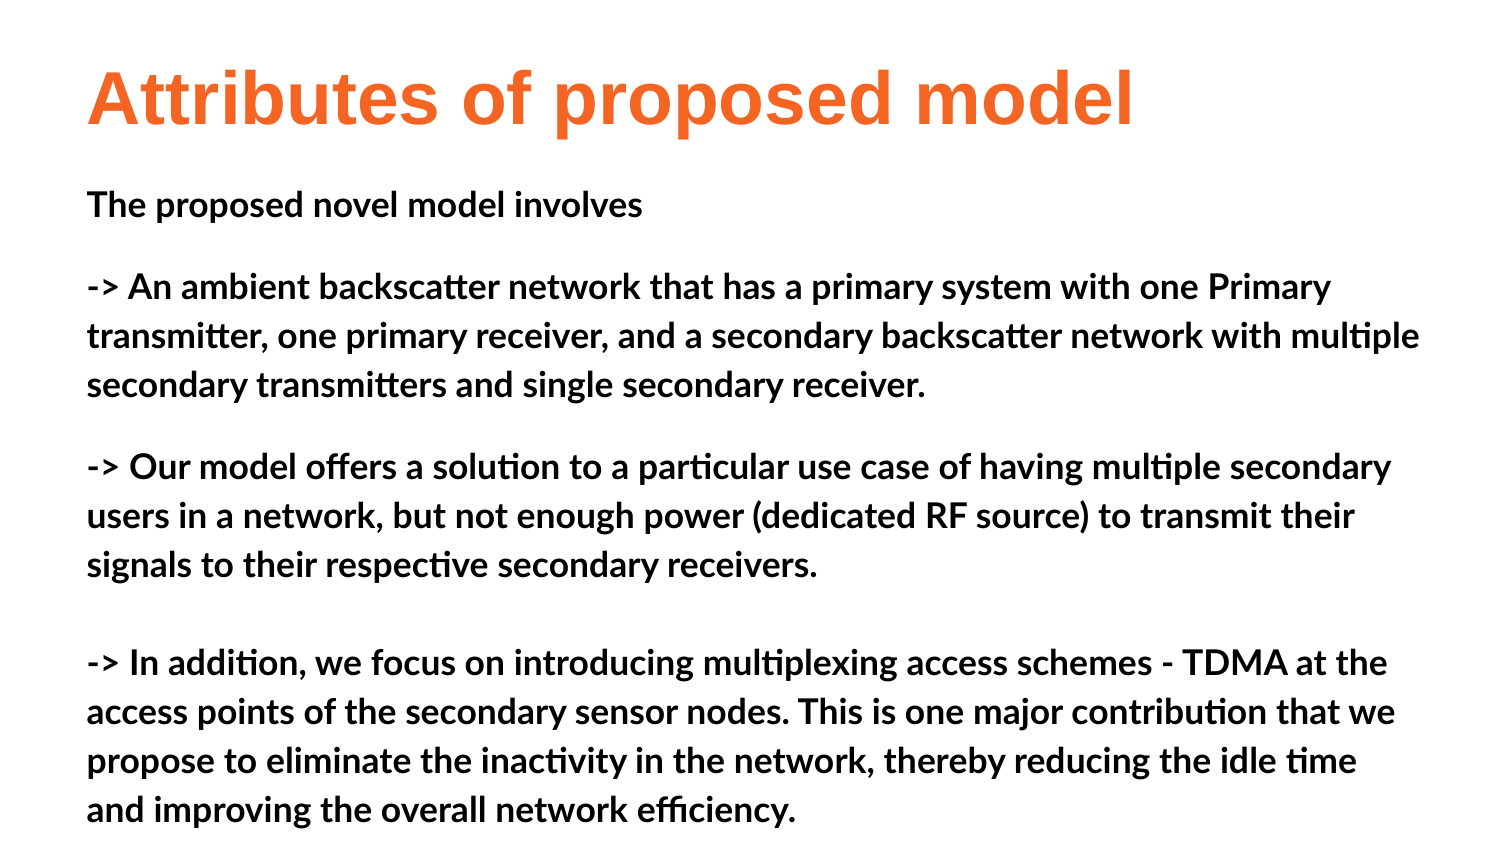

Attributes of proposed model
The proposed novel model involves
-> An ambient backscatter network that has a primary system with one Primary transmitter, one primary receiver, and a secondary backscatter network with multiple secondary transmitters and single secondary receiver.
-> Our model offers a solution to a particular use case of having multiple secondary users in a network, but not enough power (dedicated RF source) to transmit their signals to their respective secondary receivers.
-> In addition, we focus on introducing multiplexing access schemes - TDMA at the access points of the secondary sensor nodes. This is one major contribution that we propose to eliminate the inactivity in the network, thereby reducing the idle time and improving the overall network efficiency.